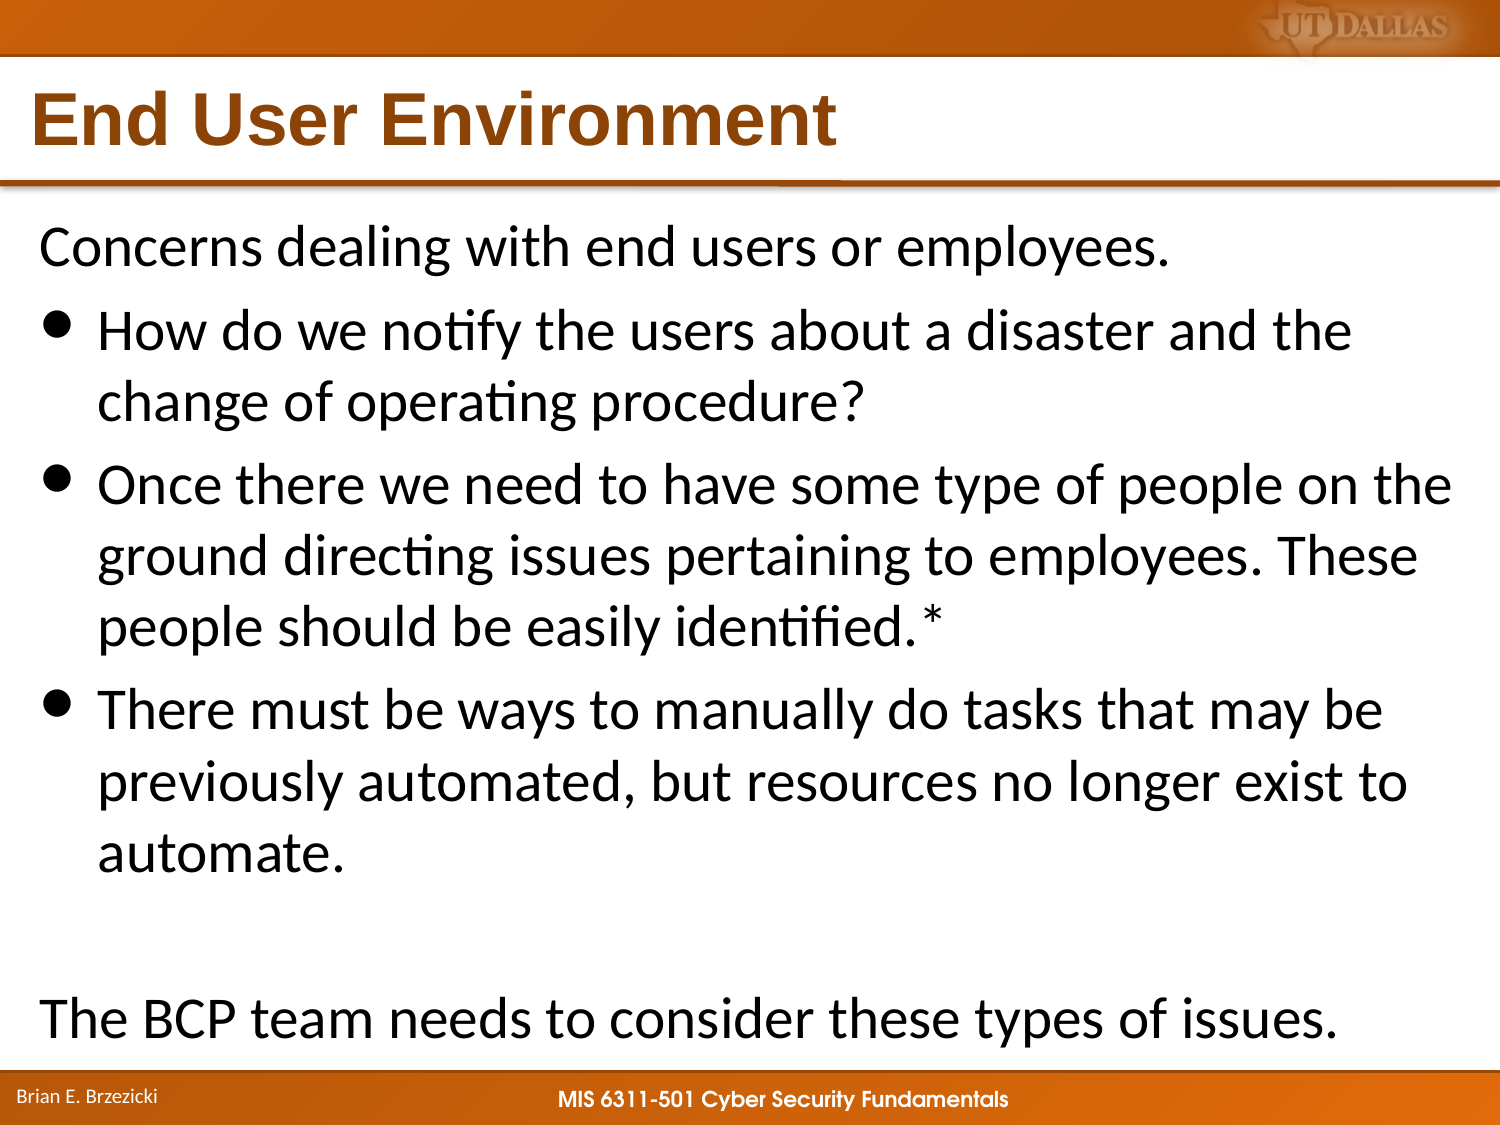

# End User Environment
Concerns dealing with end users or employees.
How do we notify the users about a disaster and the change of operating procedure?
Once there we need to have some type of people on the ground directing issues pertaining to employees. These people should be easily identified.*
There must be ways to manually do tasks that may be previously automated, but resources no longer exist to automate.

The BCP team needs to consider these types of issues.
Brian E. Brzezicki